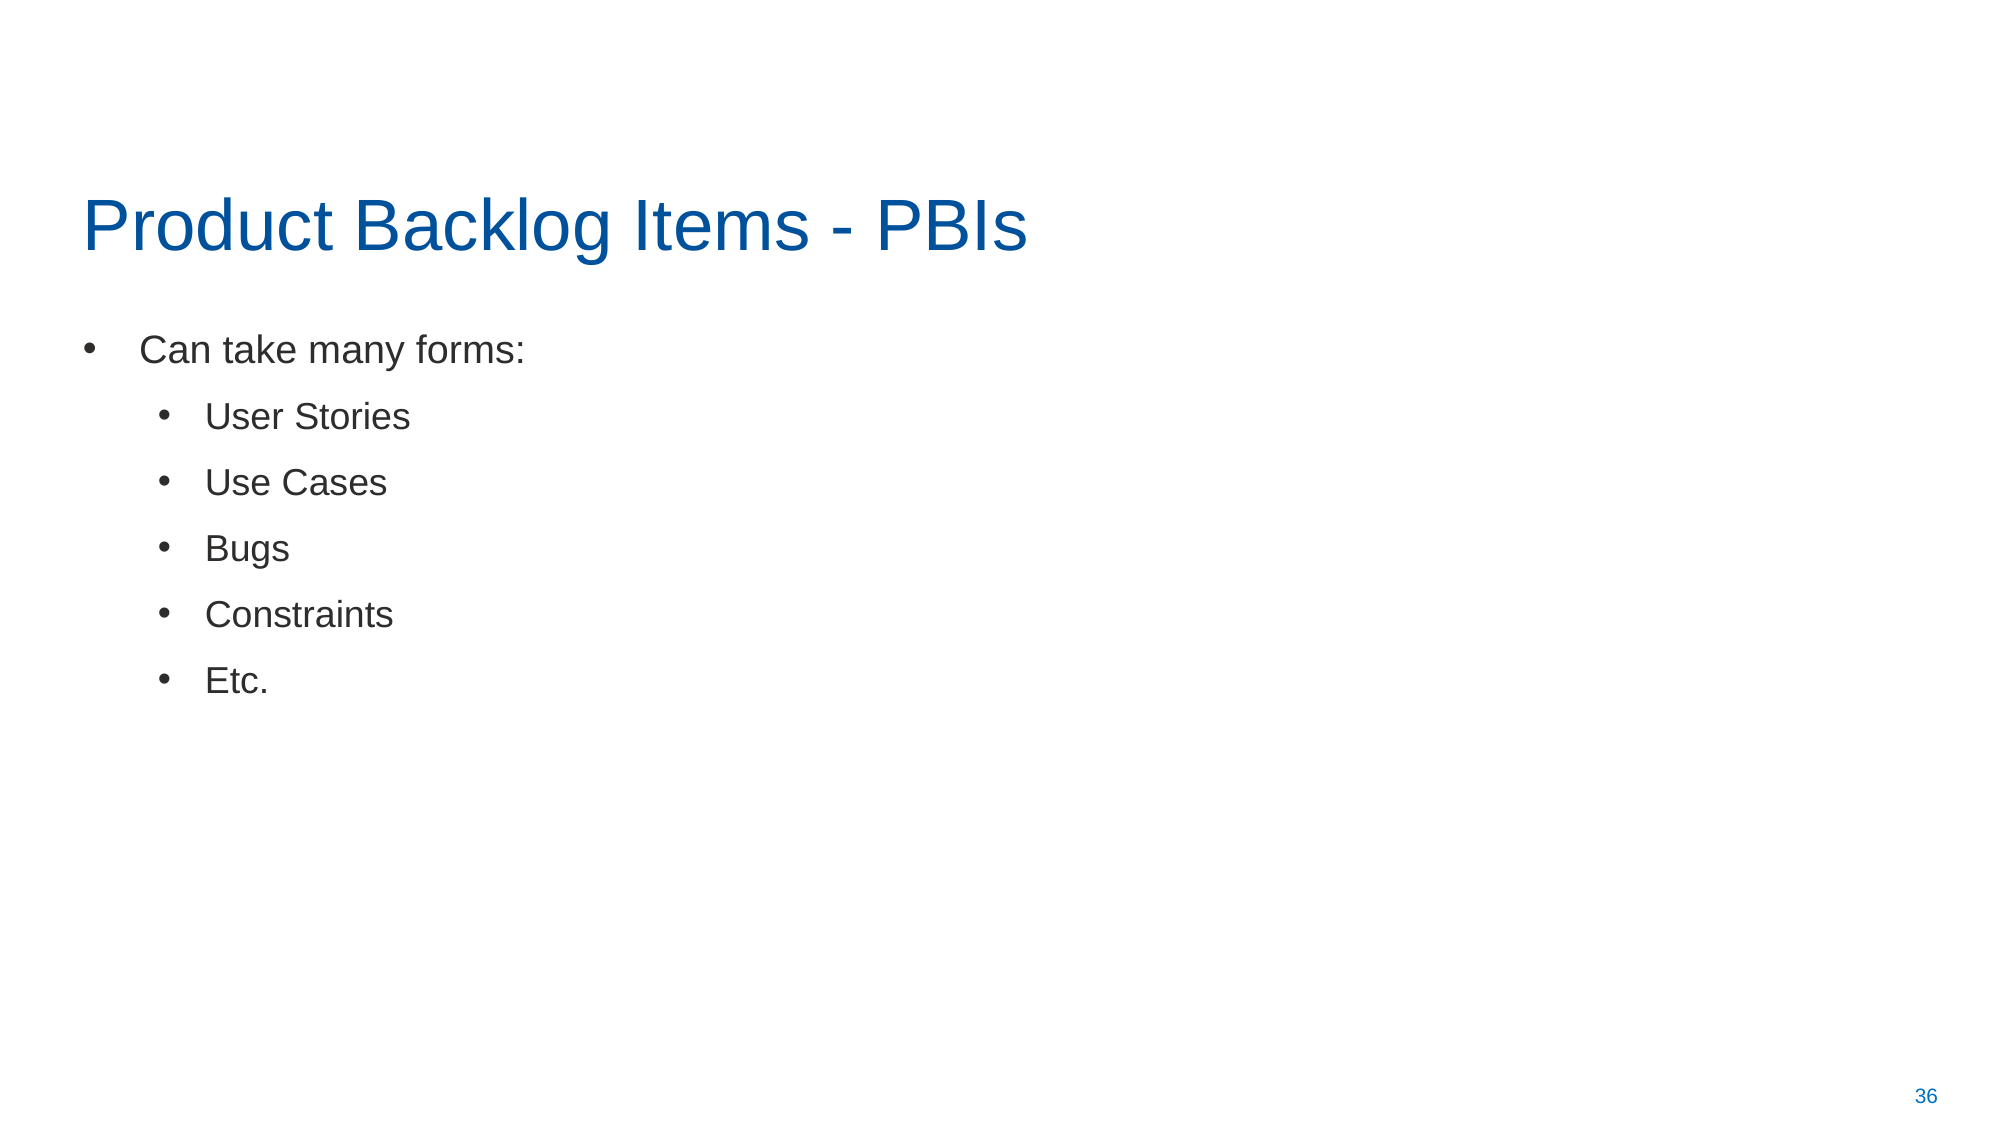

# Product Backlog Items - PBIs
Can take many forms:
User Stories
Use Cases
Bugs
Constraints
Etc.